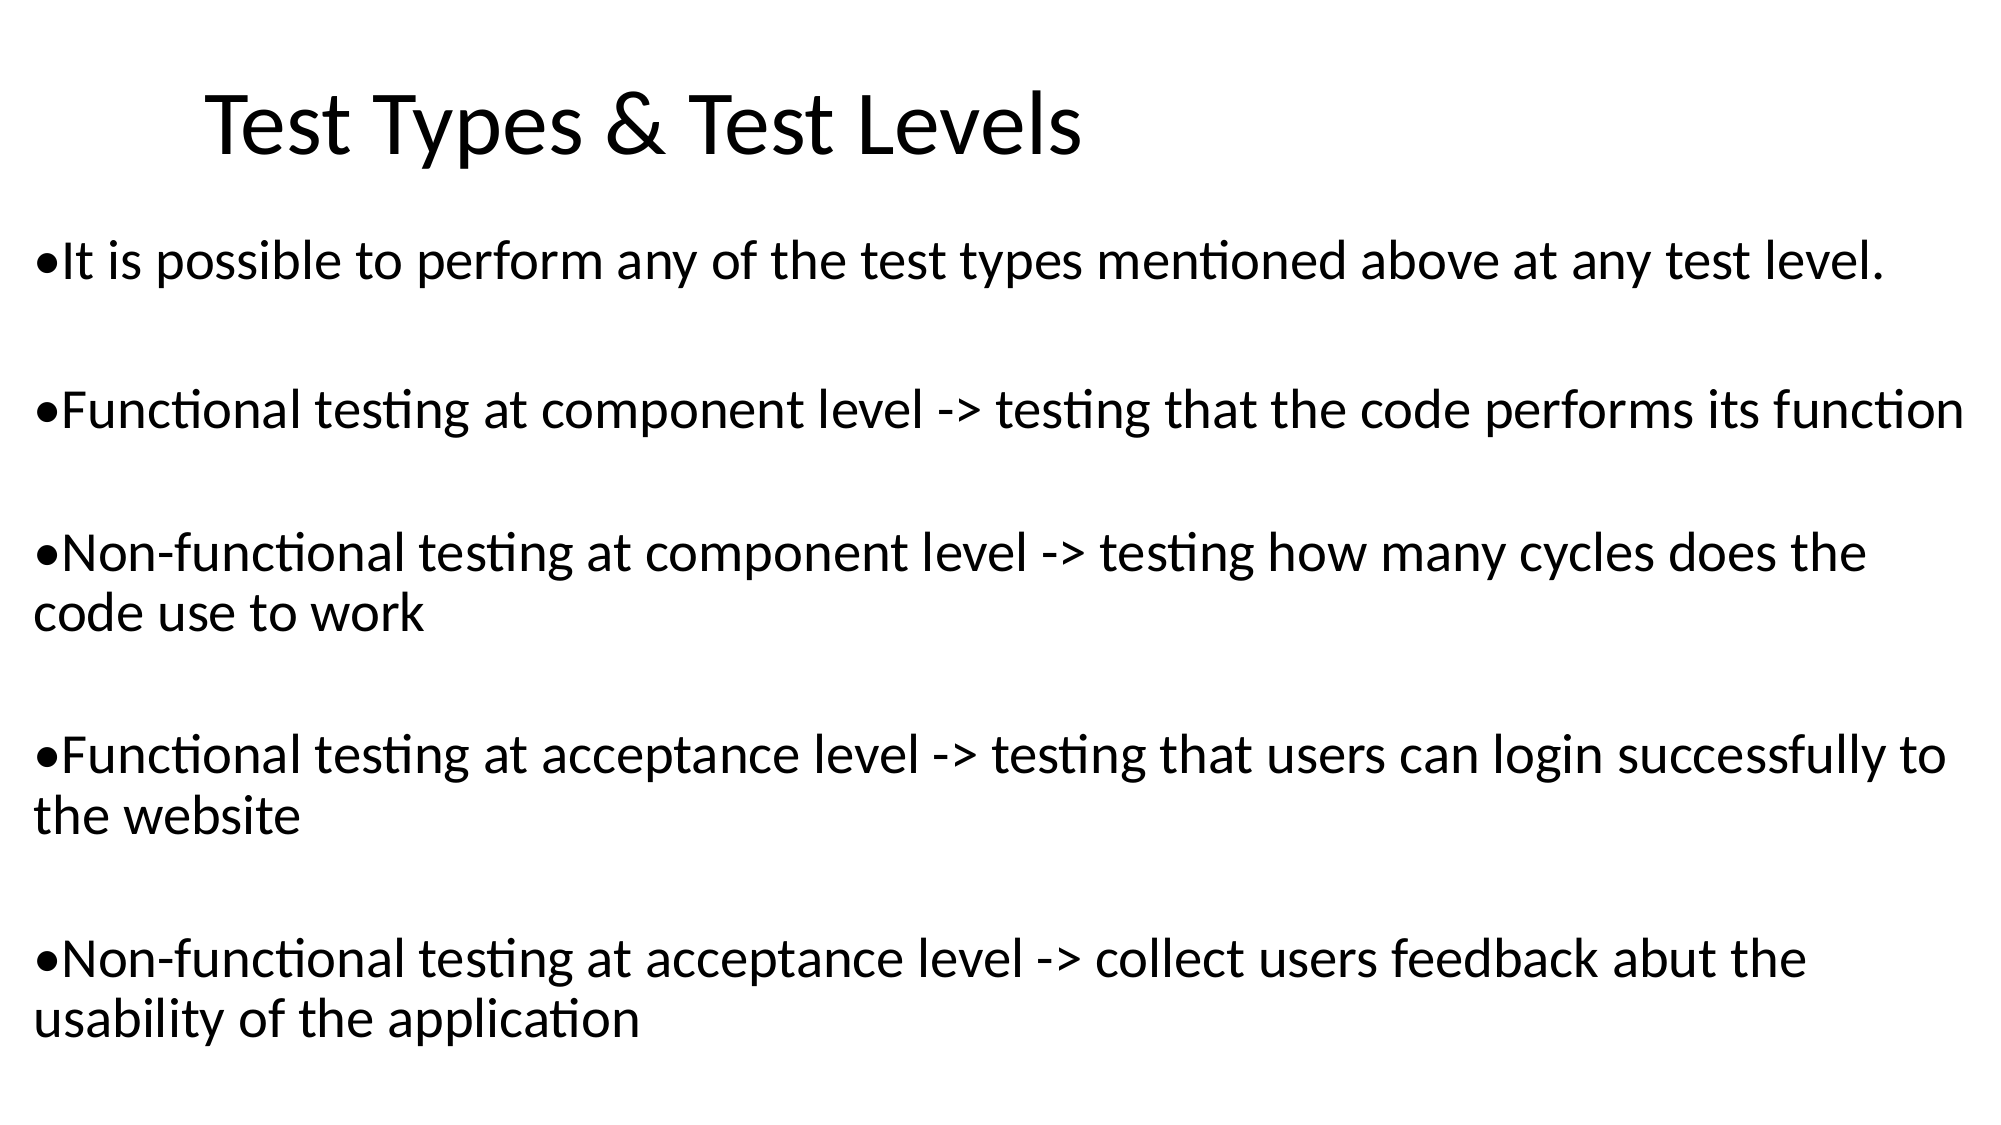

# Test Types & Test Levels
•It is possible to perform any of the test types mentioned above at any test level.
•Functional testing at component level -> testing that the code performs its function
•Non-functional testing at component level -> testing how many cycles does the code use to work
•Functional testing at acceptance level -> testing that users can login successfully to the website
•Non-functional testing at acceptance level -> collect users feedback abut the usability of the application